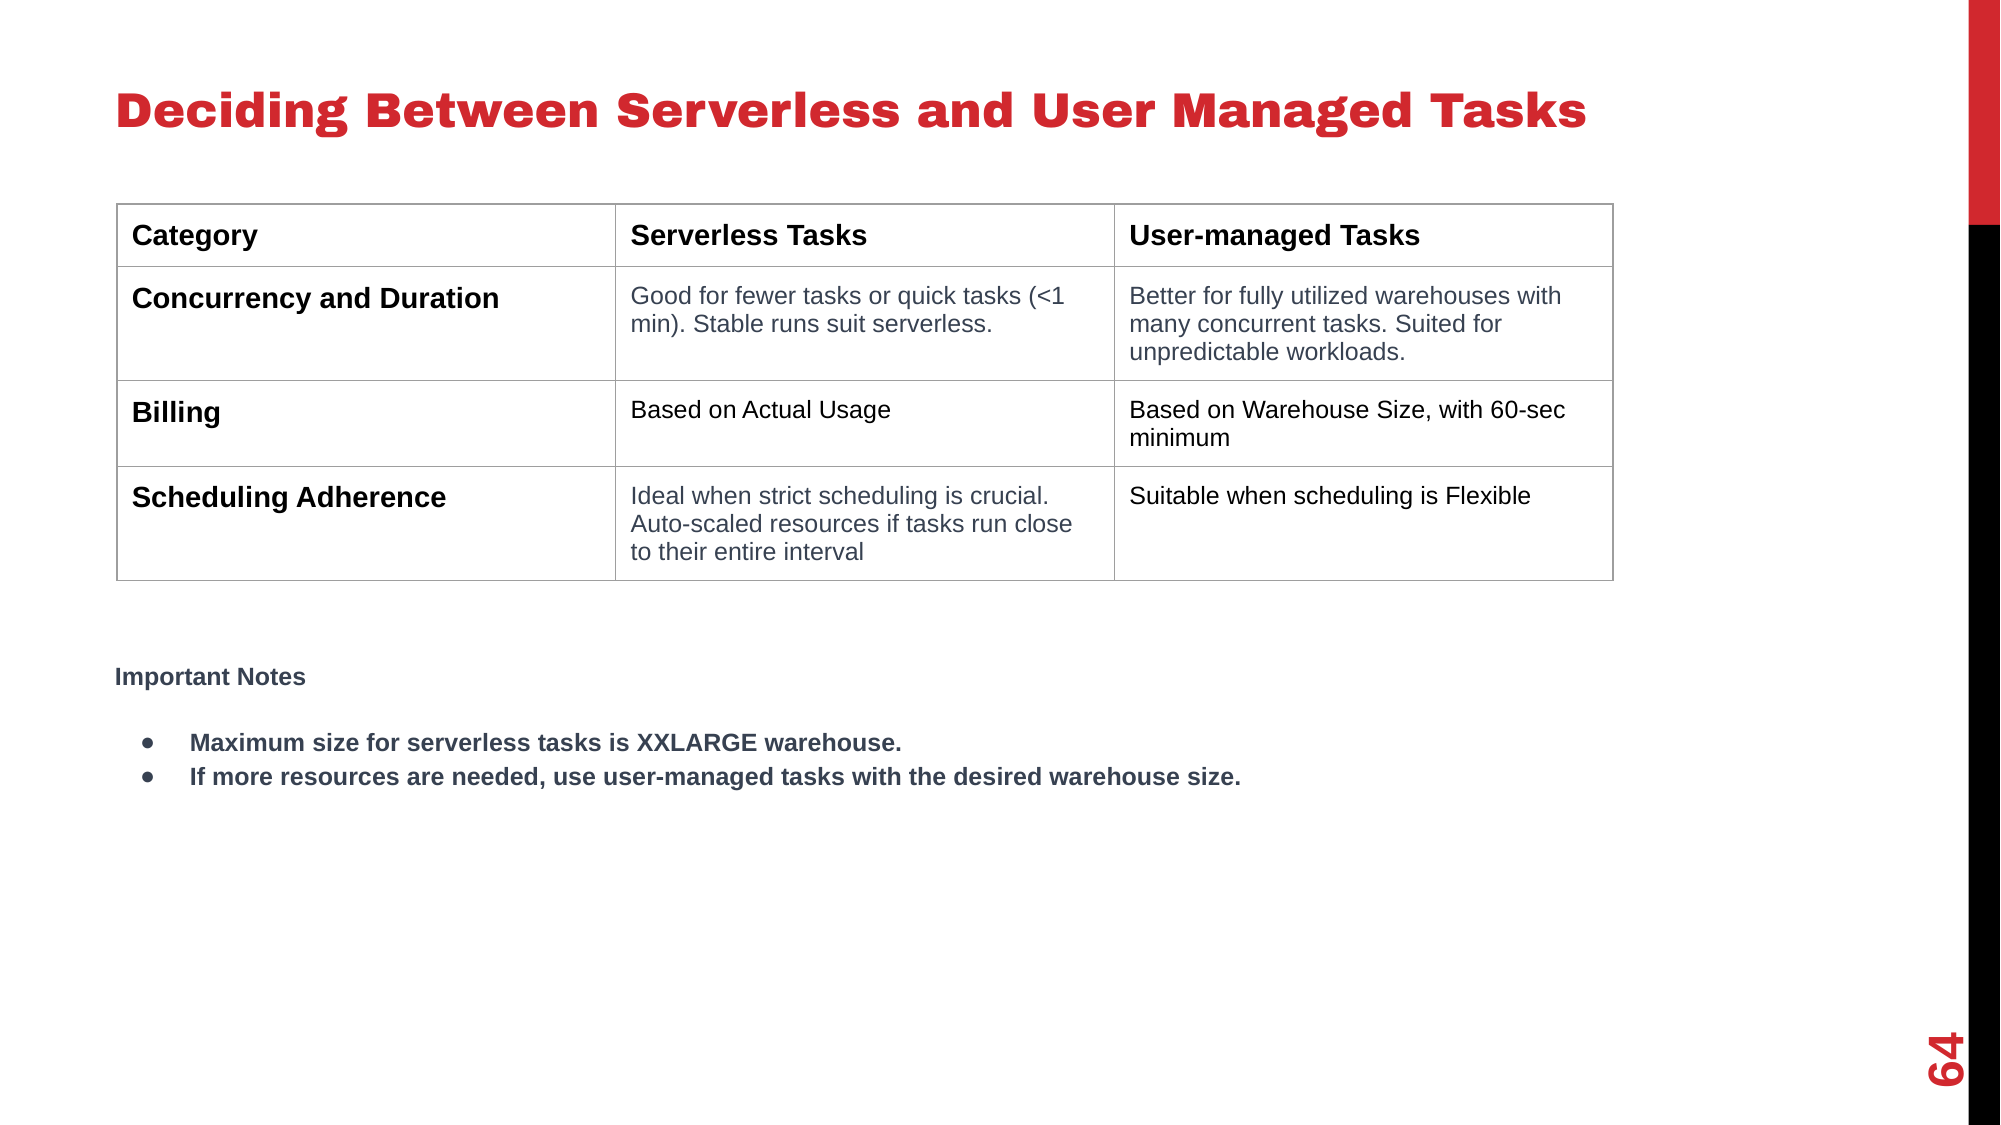

# Deciding Between Serverless and User Managed Tasks
| Category | Serverless Tasks | User-managed Tasks |
| --- | --- | --- |
| Concurrency and Duration | Good for fewer tasks or quick tasks (<1 min). Stable runs suit serverless. | Better for fully utilized warehouses with many concurrent tasks. Suited for unpredictable workloads. |
| Billing | Based on Actual Usage | Based on Warehouse Size, with 60-sec minimum |
| Scheduling Adherence | Ideal when strict scheduling is crucial. Auto-scaled resources if tasks run close to their entire interval | Suitable when scheduling is Flexible |
Important Notes
Maximum size for serverless tasks is XXLARGE warehouse.
If more resources are needed, use user-managed tasks with the desired warehouse size.

64